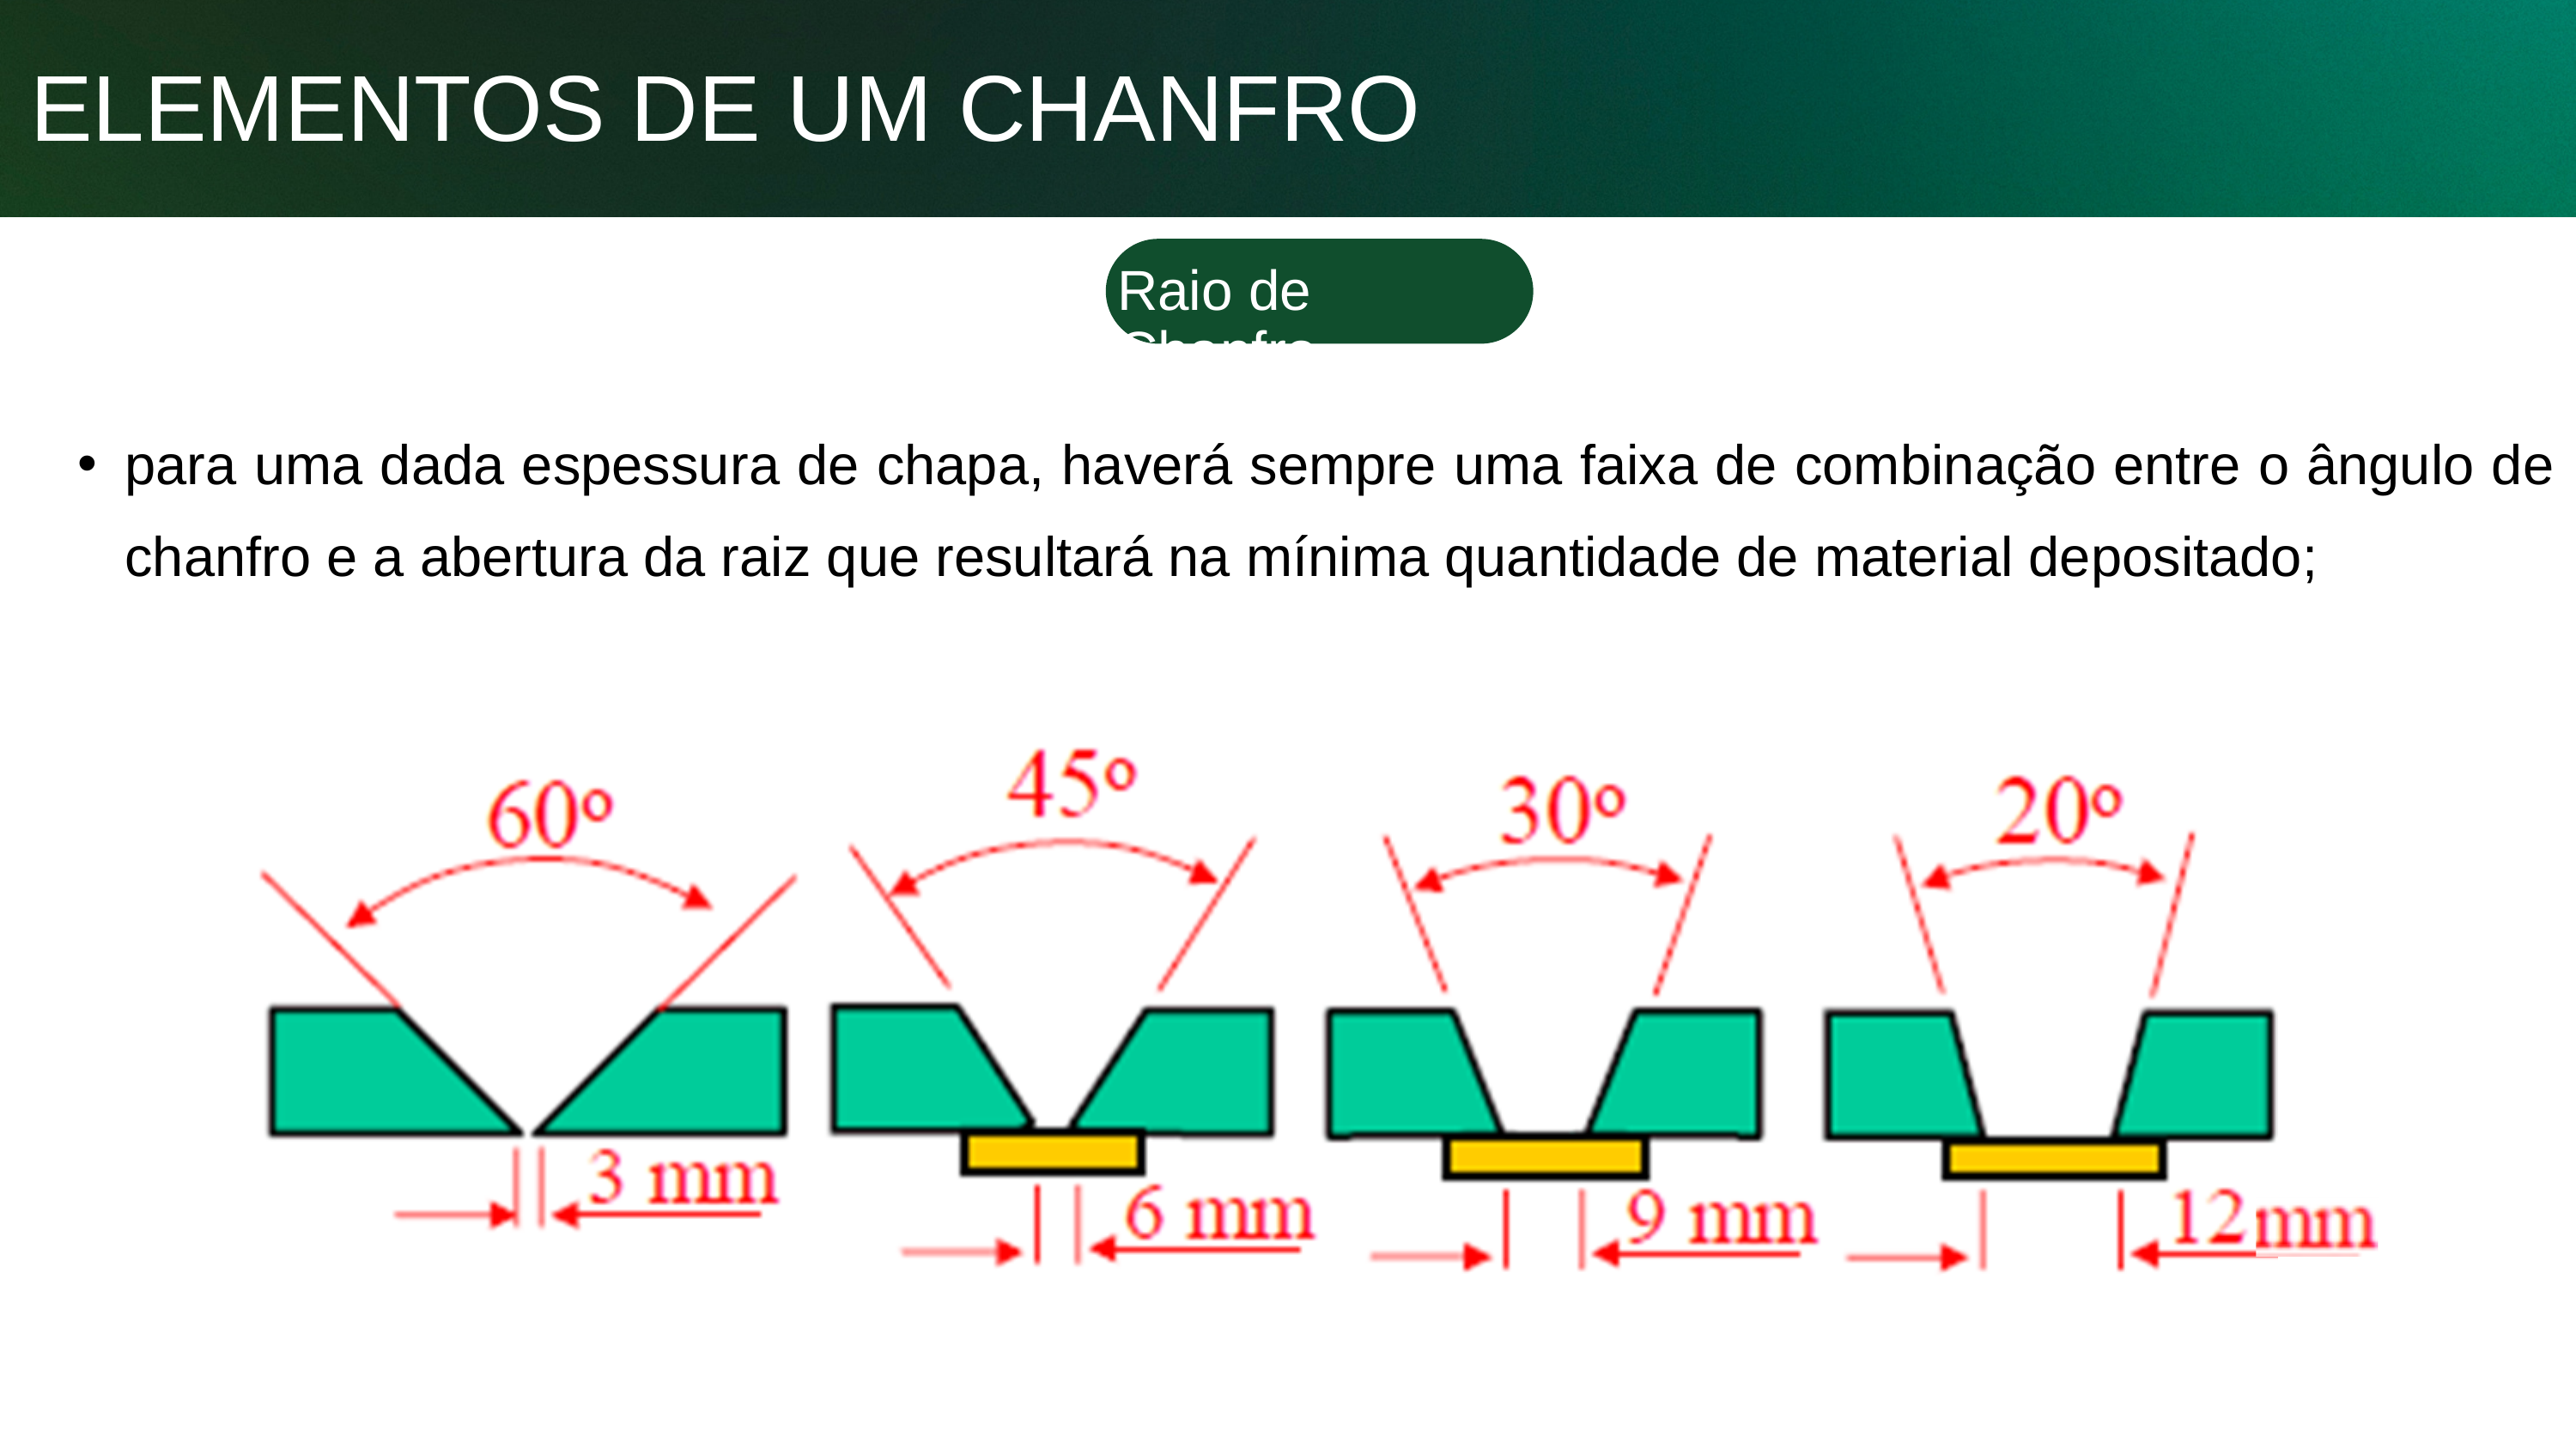

ELEMENTOS DE UM CHANFRO

Raio de Chanfro
para uma dada espessura de chapa, haverá sempre uma faixa de combinação entre o ângulo de chanfro e a abertura da raiz que resultará na mínima quantidade de material depositado;